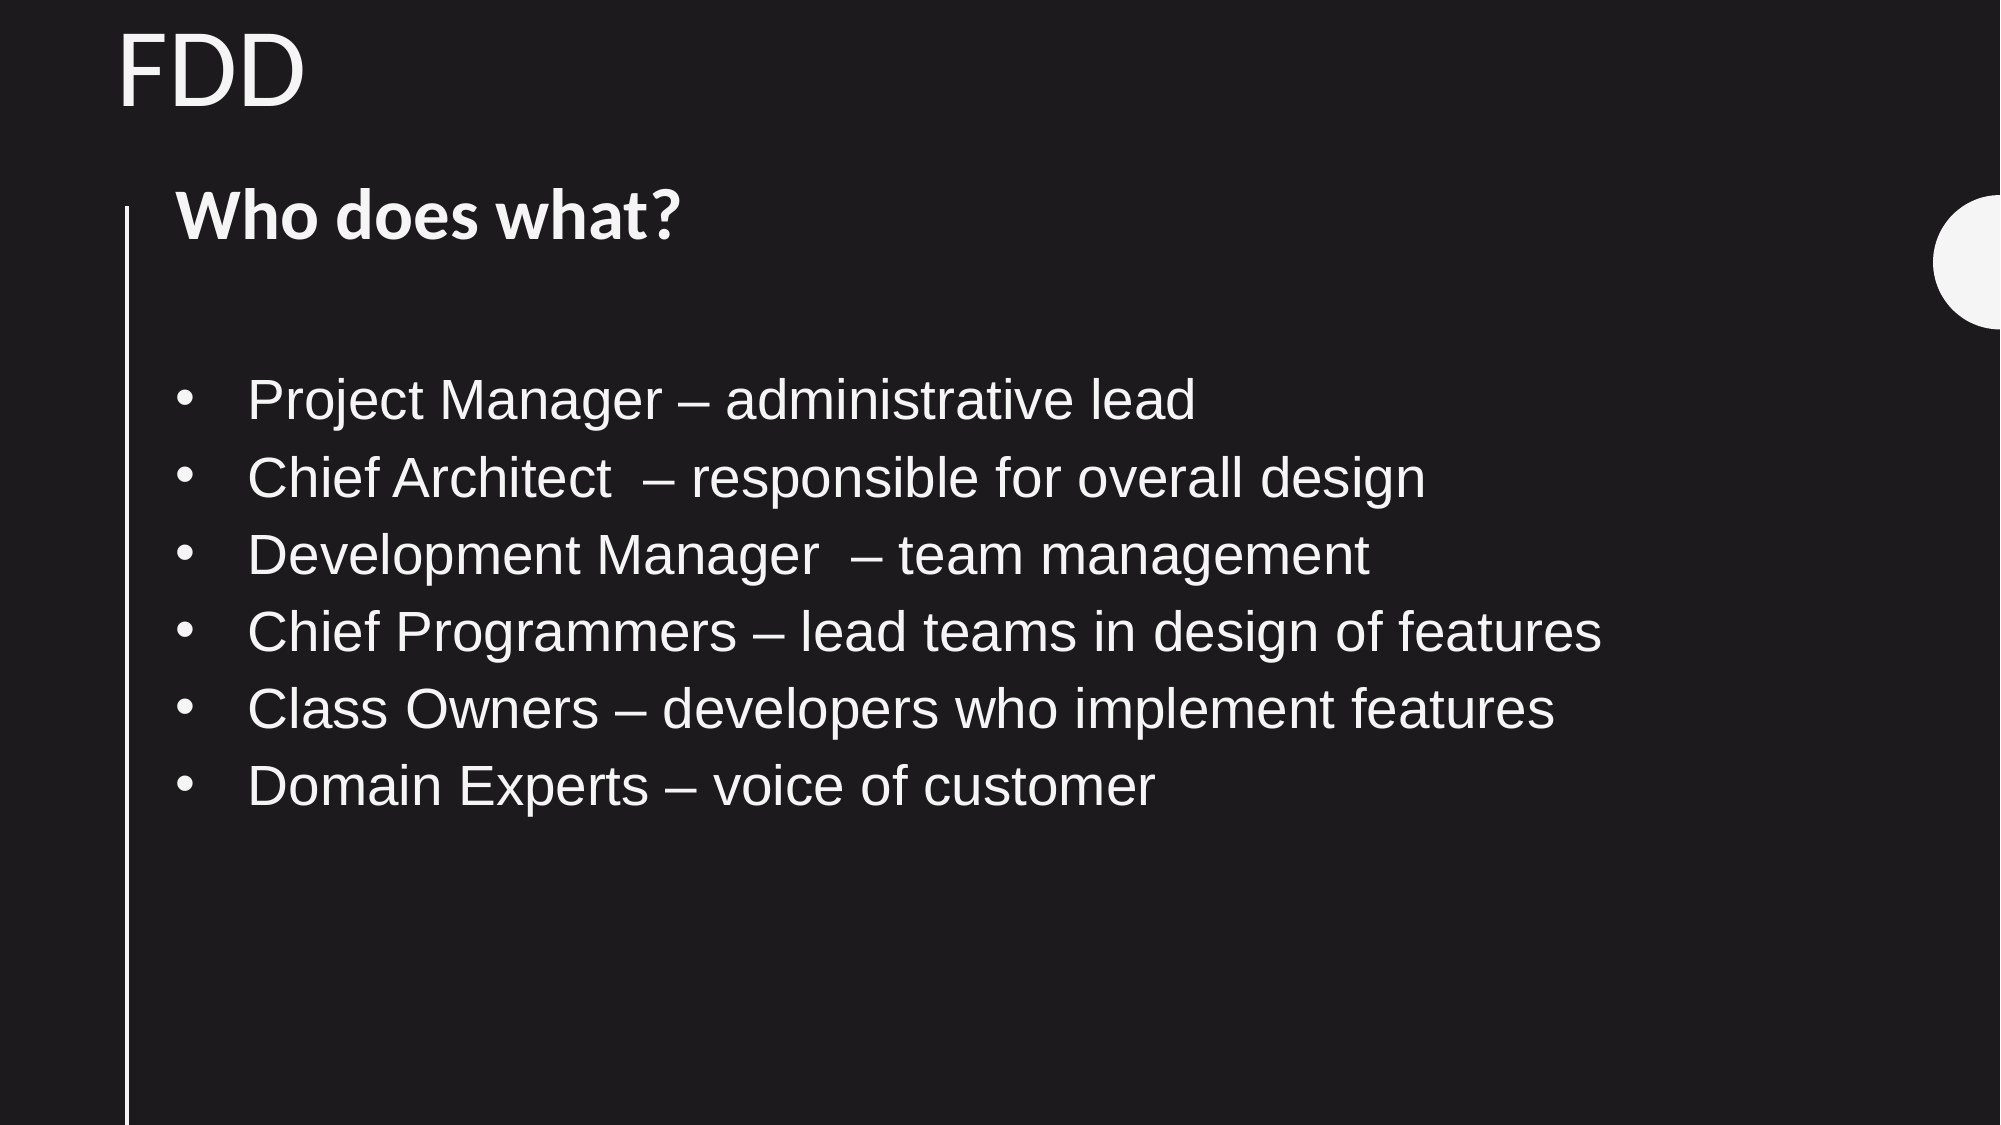

# FDD
Who does what?

Project Manager – administrative lead
Chief Architect  – responsible for overall design
Development Manager  – team management
Chief Programmers – lead teams in design of features
Class Owners – developers who implement features
Domain Experts – voice of customer